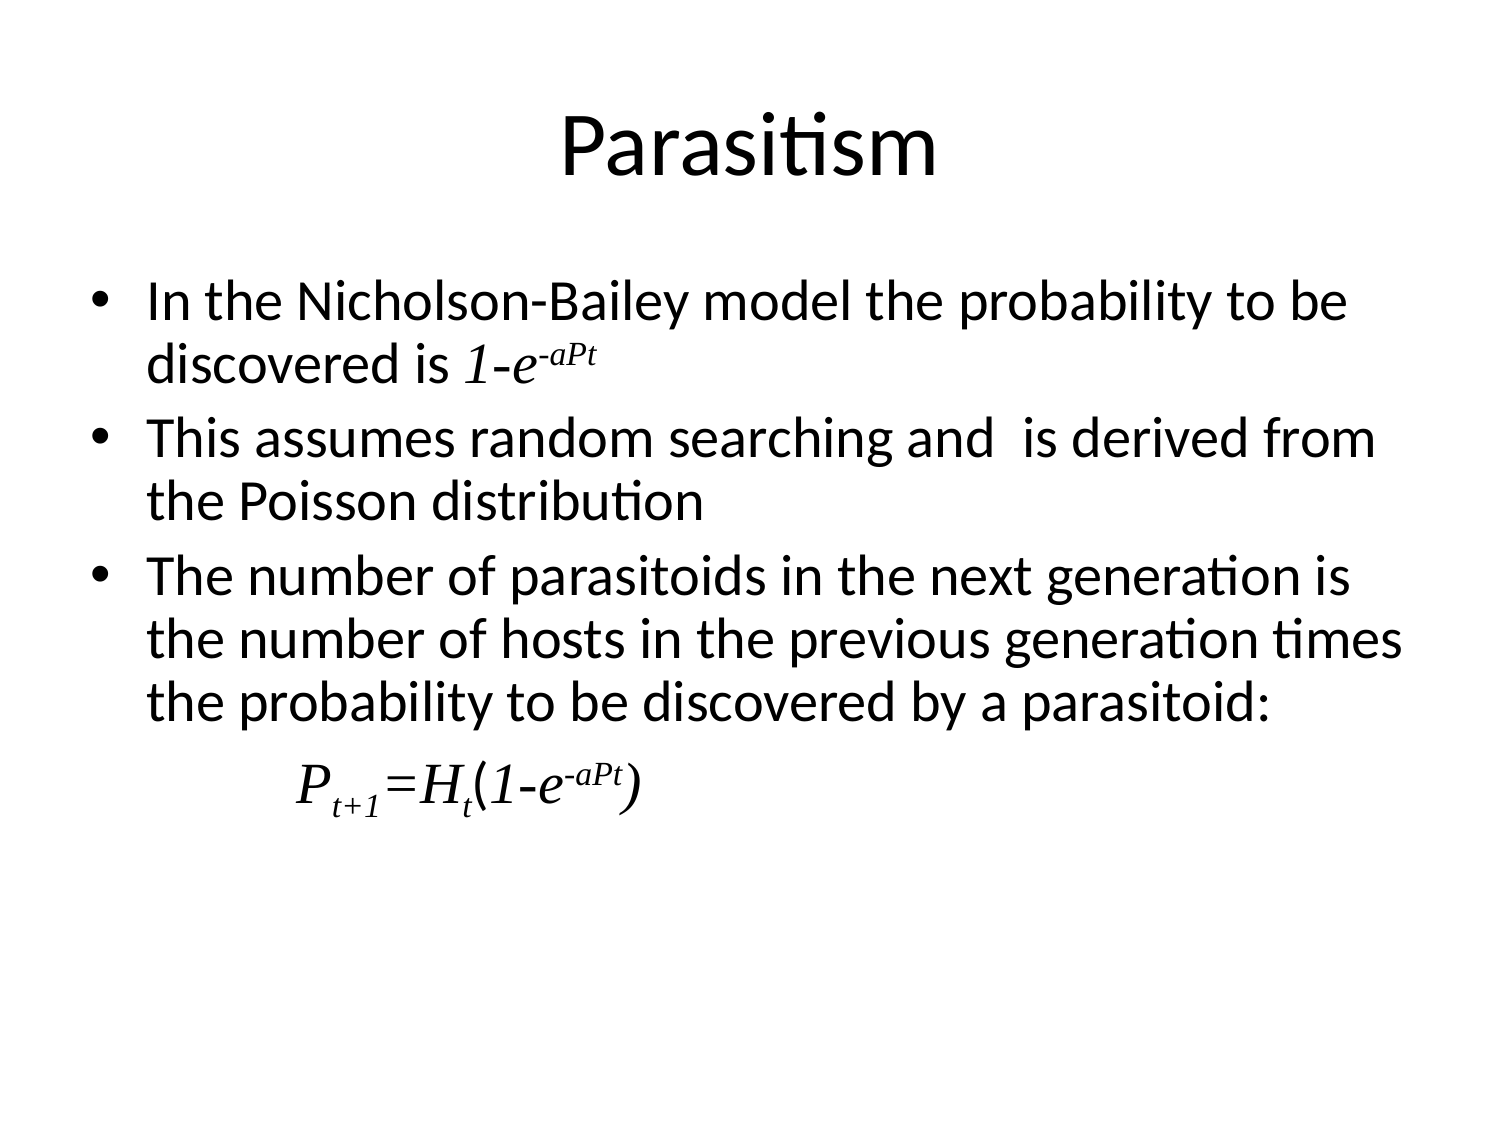

# Parasitism
In the Nicholson-Bailey model the probability to be discovered is 1-e-aPt
This assumes random searching and  is derived from the Poisson distribution
The number of parasitoids in the next generation is the number of hosts in the previous generation times the probability to be discovered by a parasitoid:
		Pt+1=Ht(1-e-aPt)